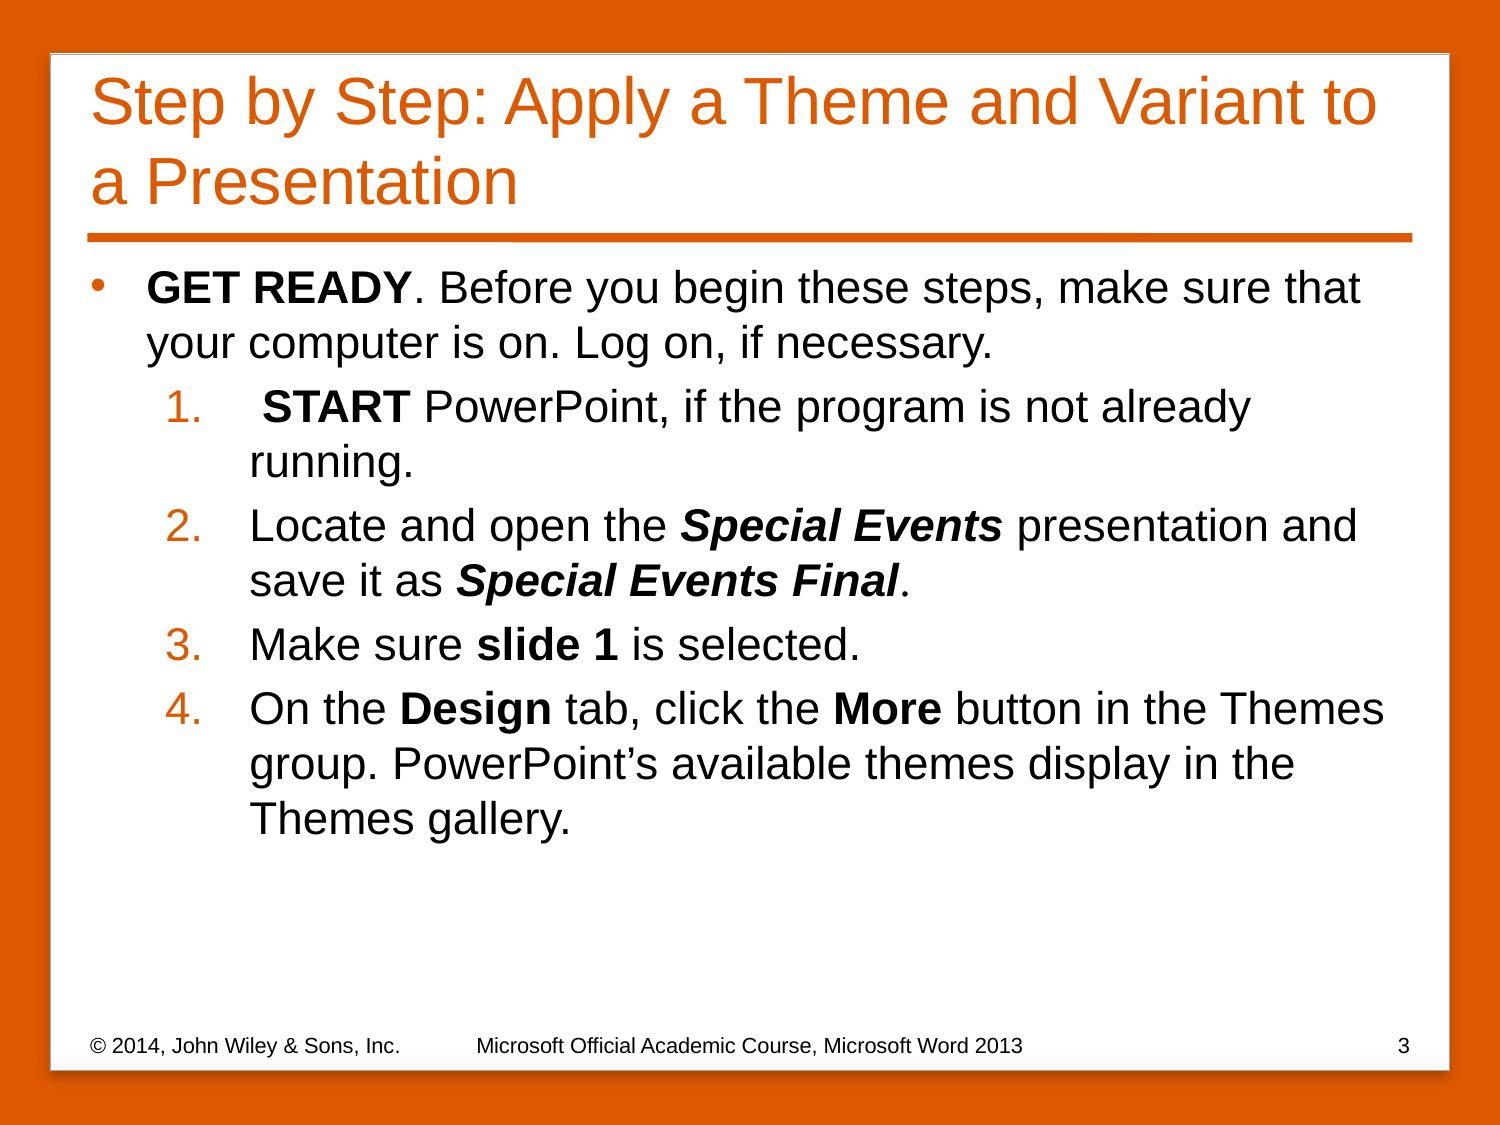

# Step by Step: Apply a Theme and Variant to a Presentation
GET READY. Before you begin these steps, make sure that your computer is on. Log on, if necessary.
 START PowerPoint, if the program is not already running.
Locate and open the Special Events presentation and save it as Special Events Final.
Make sure slide 1 is selected.
On the Design tab, click the More button in the Themes group. PowerPoint’s available themes display in the Themes gallery.
© 2014, John Wiley & Sons, Inc.
Microsoft Official Academic Course, Microsoft Word 2013
3